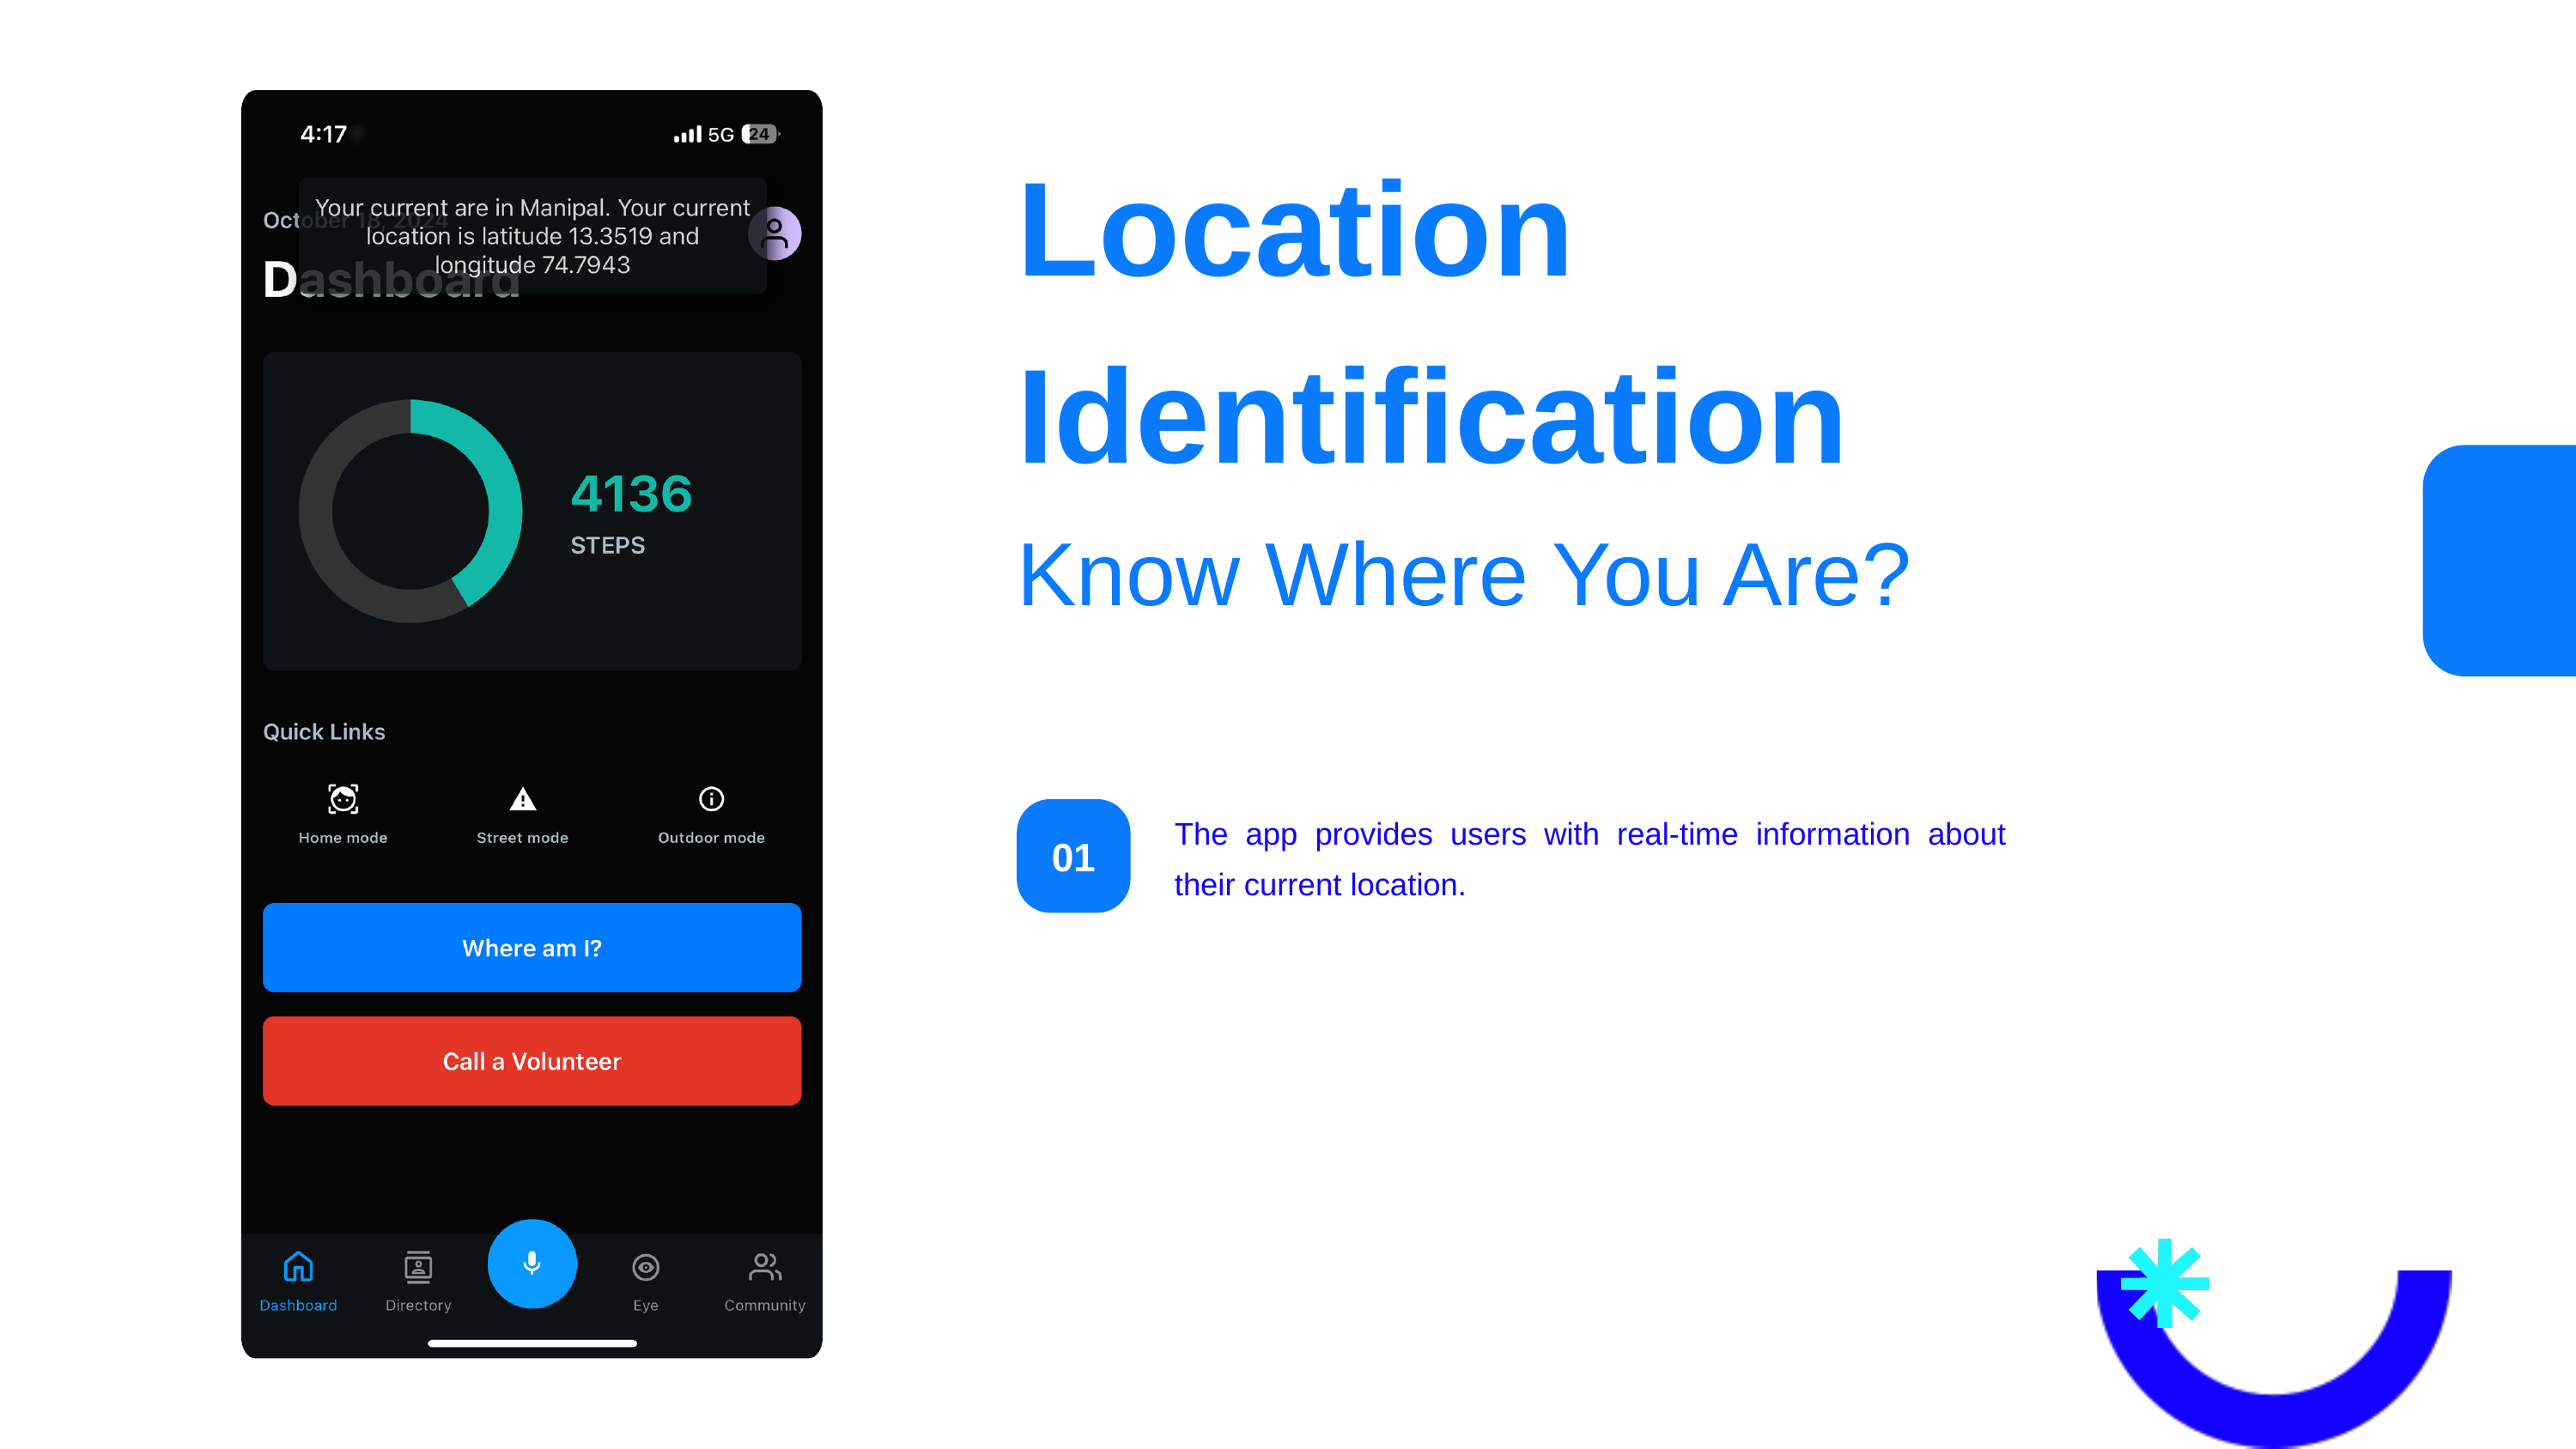

Location
Identification

Know Where You Are?

The app provides users with real-time information about their current location.
01